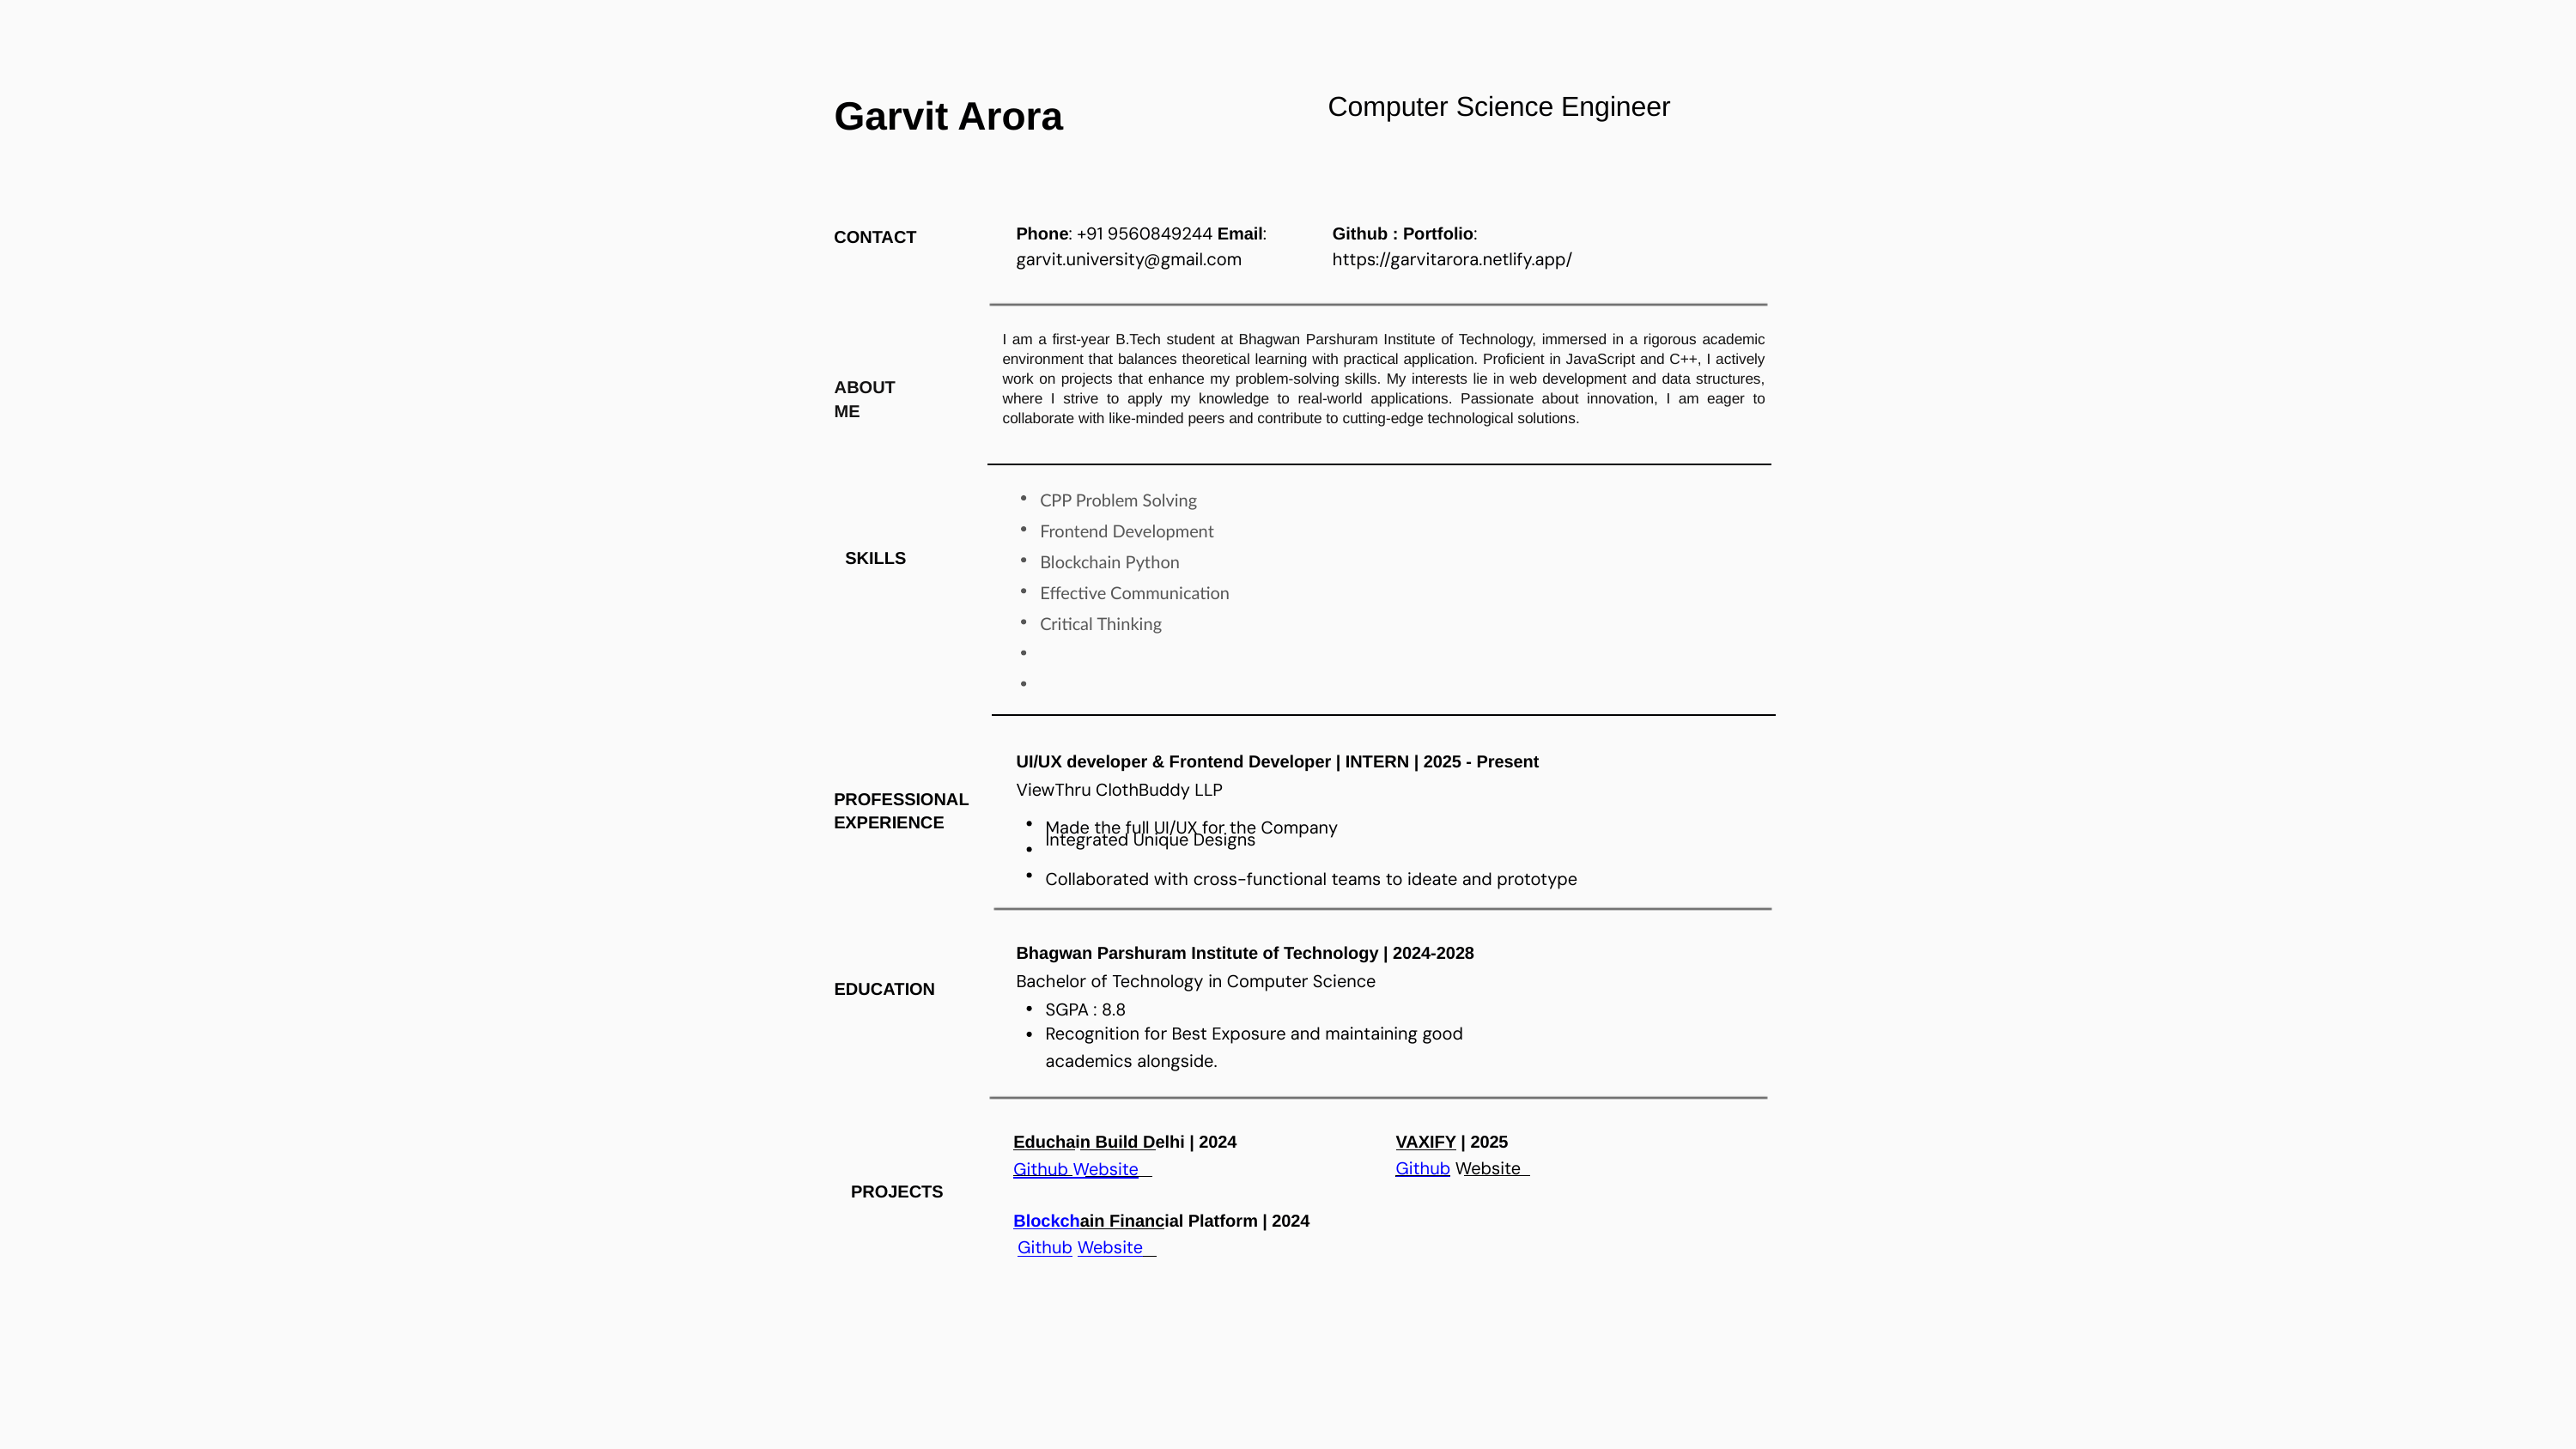

Garvit Arora
Computer Science Engineer
Phone: +91 9560849244 Email: garvit.university@gmail.com
Github : Portfolio: https://garvitarora.netlify.app/
CONTACT

I am a first-year B.Tech student at Bhagwan Parshuram Institute of Technology, immersed in a rigorous academic environment that balances theoretical learning with practical application. Proficient in JavaScript and C++, I actively work on projects that enhance my problem-solving skills. My interests lie in web development and data structures, where I strive to apply my knowledge to real-world applications. Passionate about innovation, I am eager to collaborate with like-minded peers and contribute to cutting-edge technological solutions.
ABOUT ME

CPP Problem Solving Frontend Development Blockchain Python Effective Communication Critical Thinking

SKILLS

UI/UX developer & Frontend Developer | INTERN | 2025 - Present ViewThru ClothBuddy LLP
PROFESSIONAL EXPERIENCE
Made the full UI/UX for the Company
Integrated Unique Designs
Collaborated with cross-functional teams to ideate and prototype

Bhagwan Parshuram Institute of Technology | 2024-2028 Bachelor of Technology in Computer Science
EDUCATION
SGPA : 8.8
Recognition for Best Exposure and maintaining good
academics alongside.

Educhain Build Delhi | 2024 Github Website
VAXIFY | 2025 Github Website

PROJECTS
Blockchain Financial Platform | 2024
Github Website